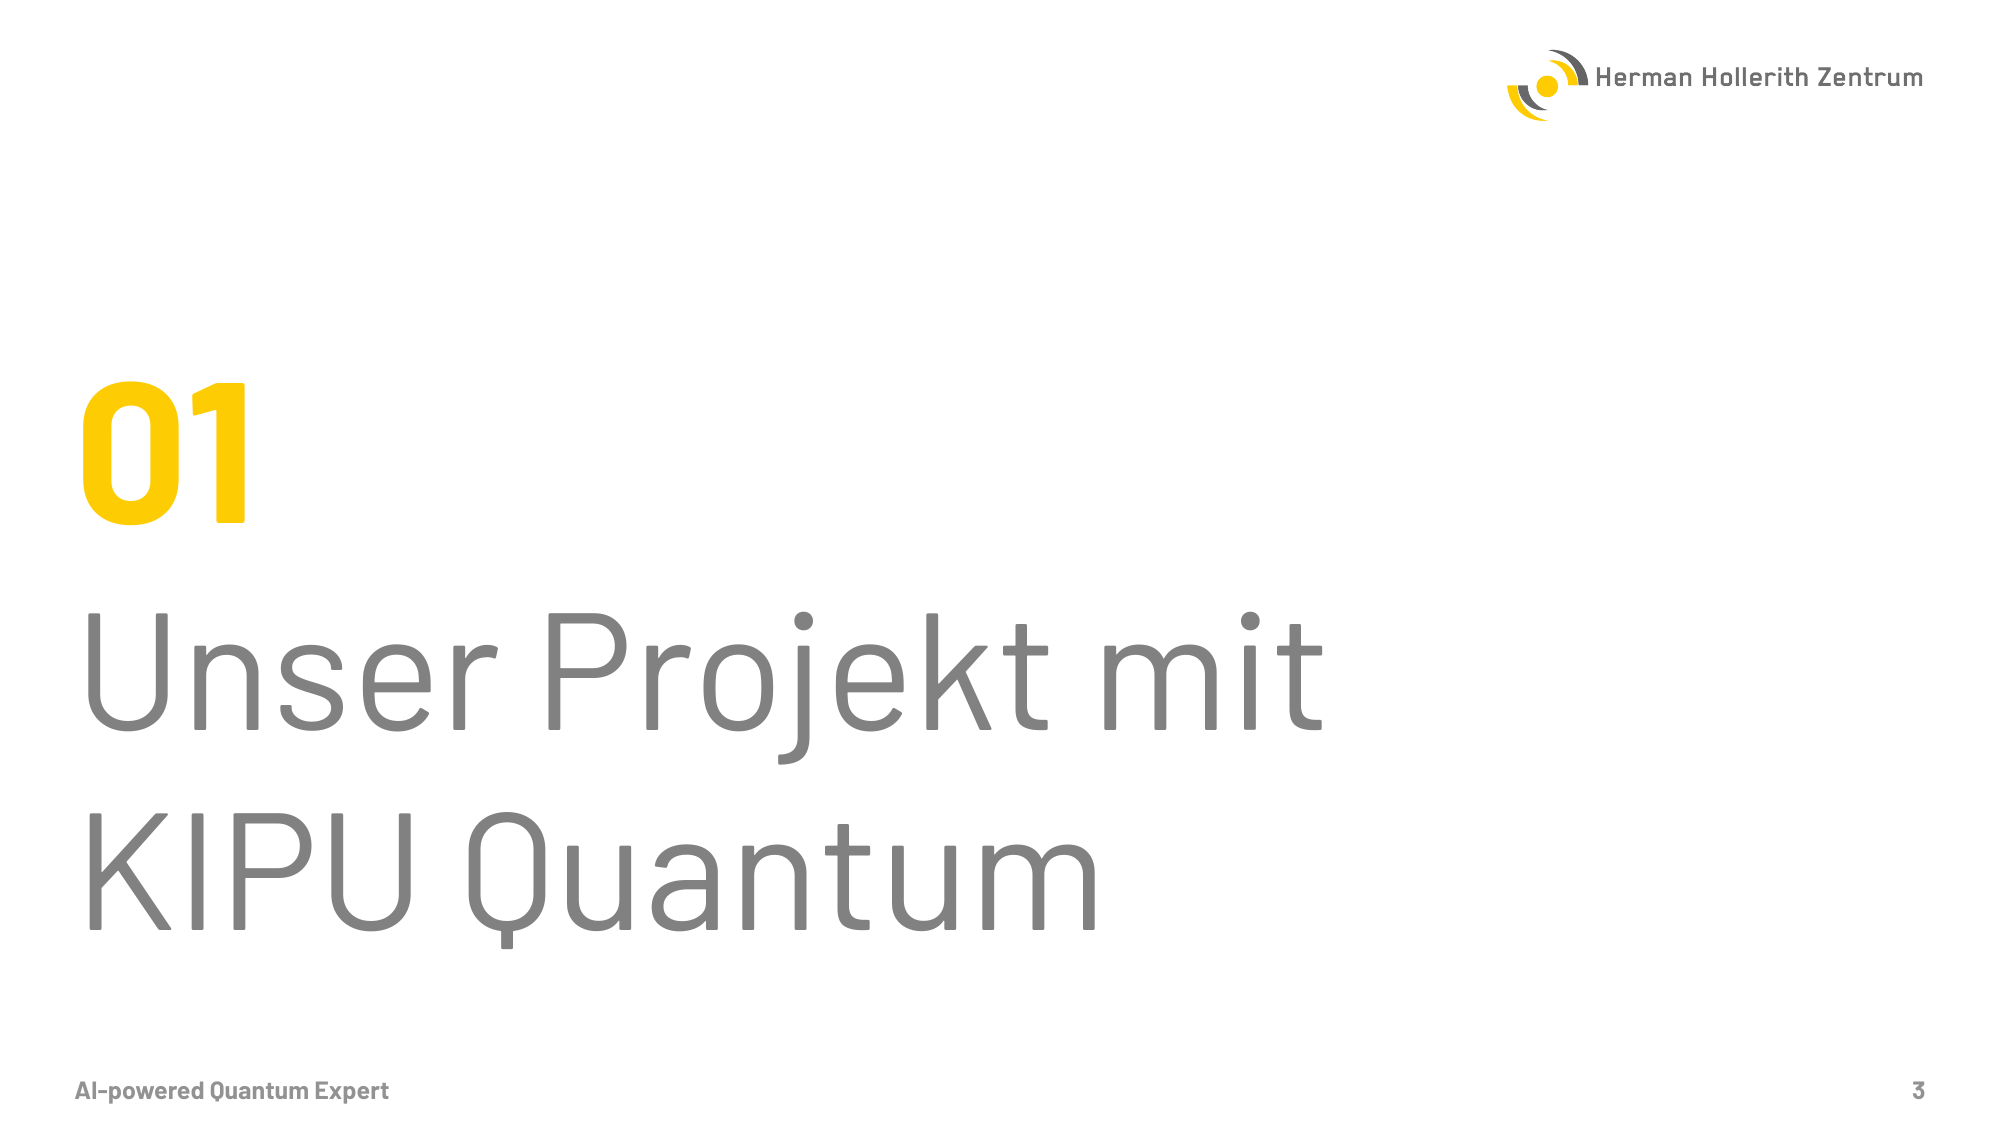

#
01
Unser Projekt mit
KIPU Quantum
AI-powered Quantum Expert
3